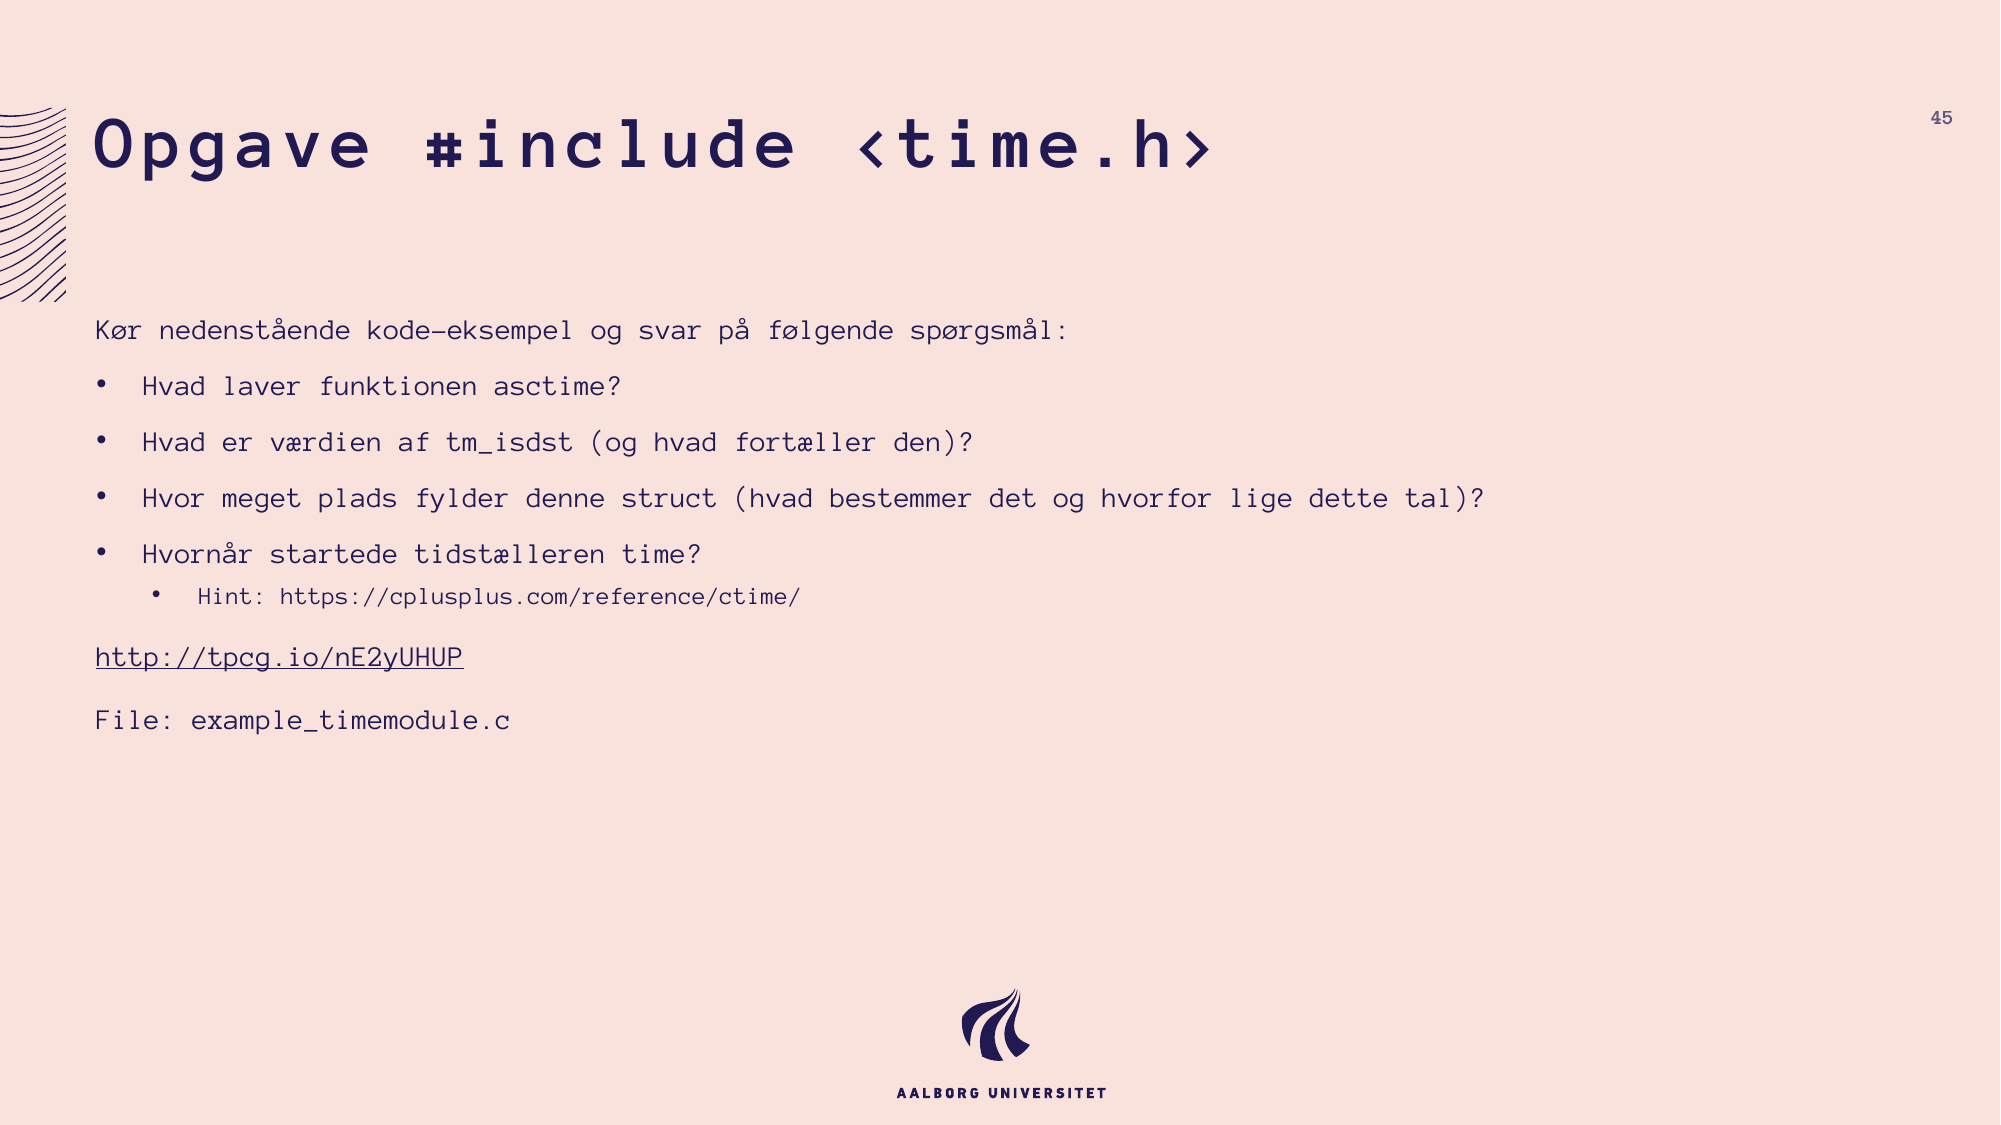

# Opgave #include <time.h>
45
Kør nedenstående kode-eksempel og svar på følgende spørgsmål:
Hvad laver funktionen asctime?
Hvad er værdien af tm_isdst (og hvad fortæller den)?
Hvor meget plads fylder denne struct (hvad bestemmer det og hvorfor lige dette tal)?
Hvornår startede tidstælleren time?
Hint: https://cplusplus.com/reference/ctime/
http://tpcg.io/nE2yUHUP
File: example_timemodule.c